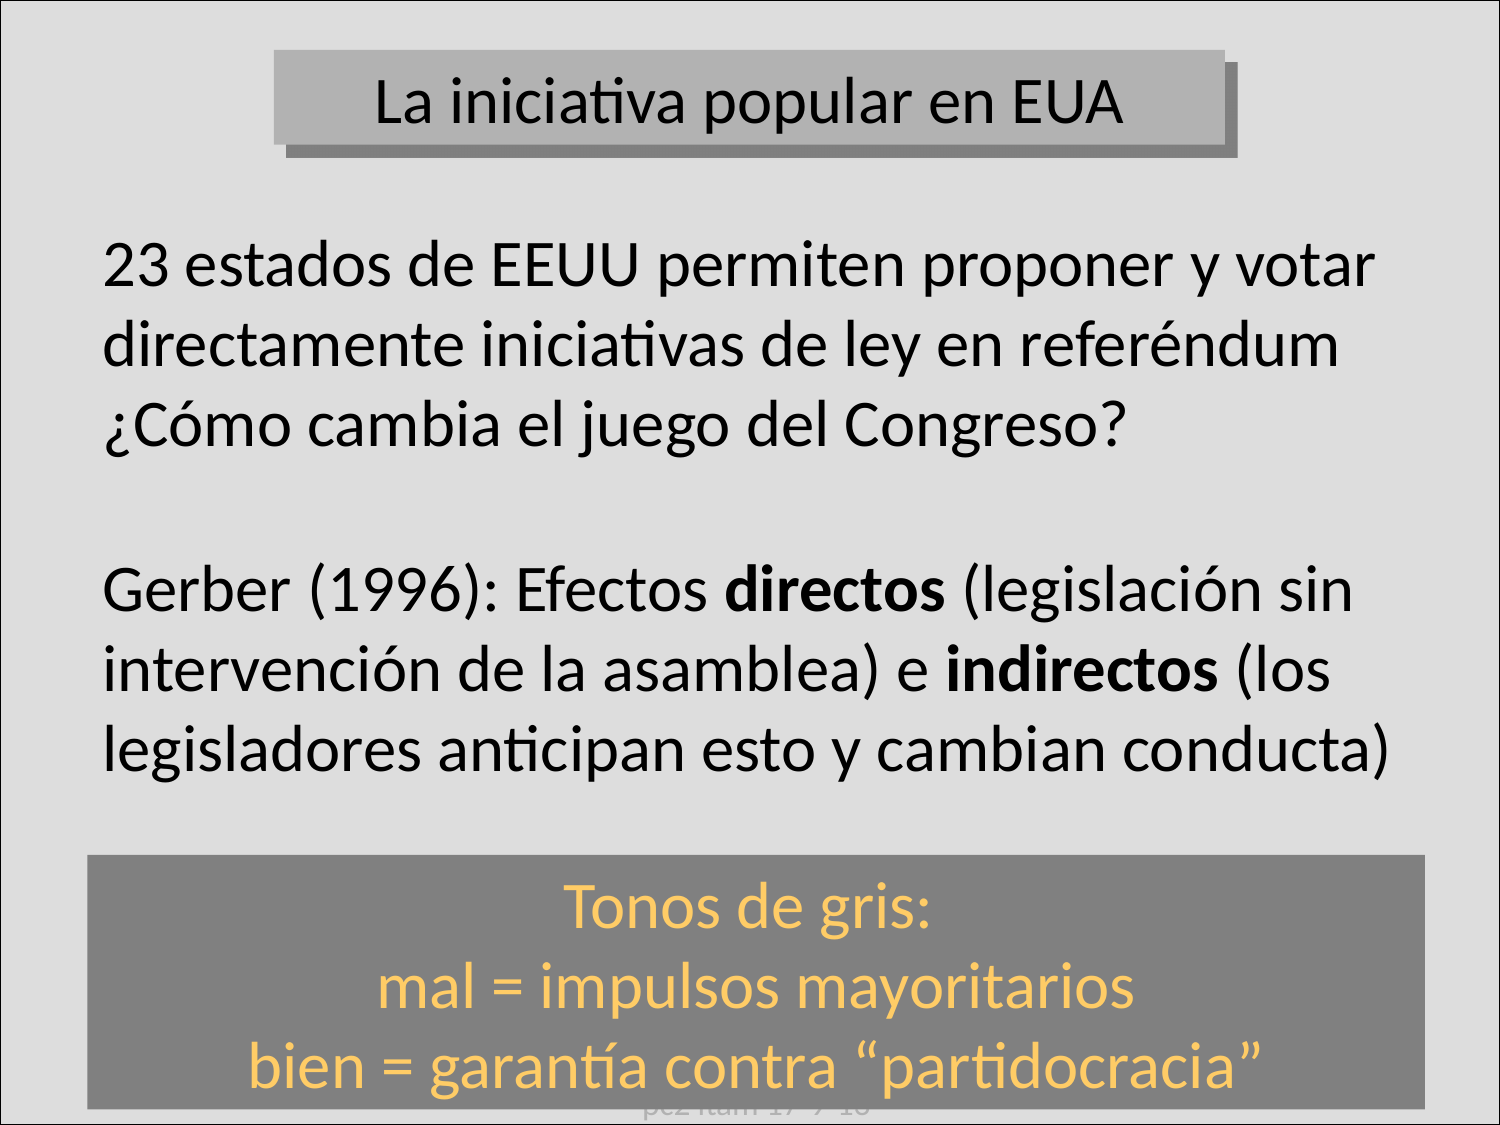

La iniciativa popular en EUA
23 estados de EEUU permiten proponer y votar directamente iniciativas de ley en referéndum
¿Cómo cambia el juego del Congreso?
Gerber (1996): Efectos directos (legislación sin intervención de la asamblea) e indirectos (los legisladores anticipan esto y cambian conducta)
Tonos de gris:
mal = impulsos mayoritarios
bien = garantía contra “partidocracia”